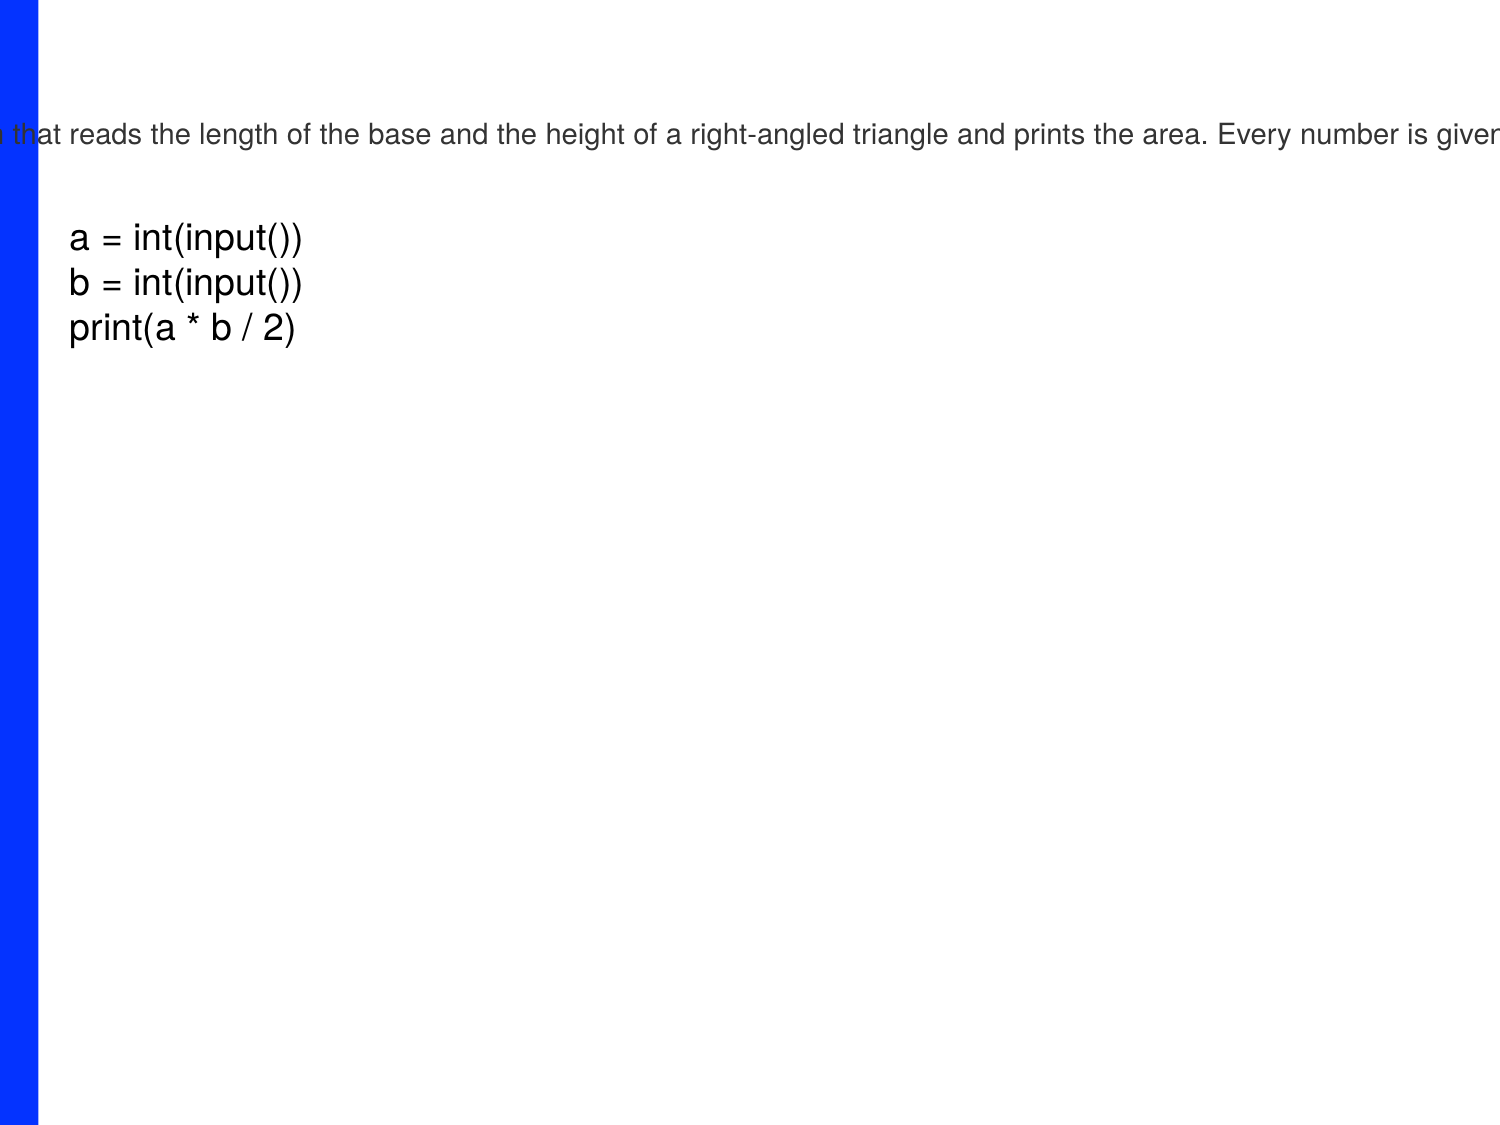

Statement
Write a program that reads the length of the base and the height of a right-angled triangle and prints the area. Every number is given on a separate line.
a = int(input())
b = int(input())
print(a * b / 2)